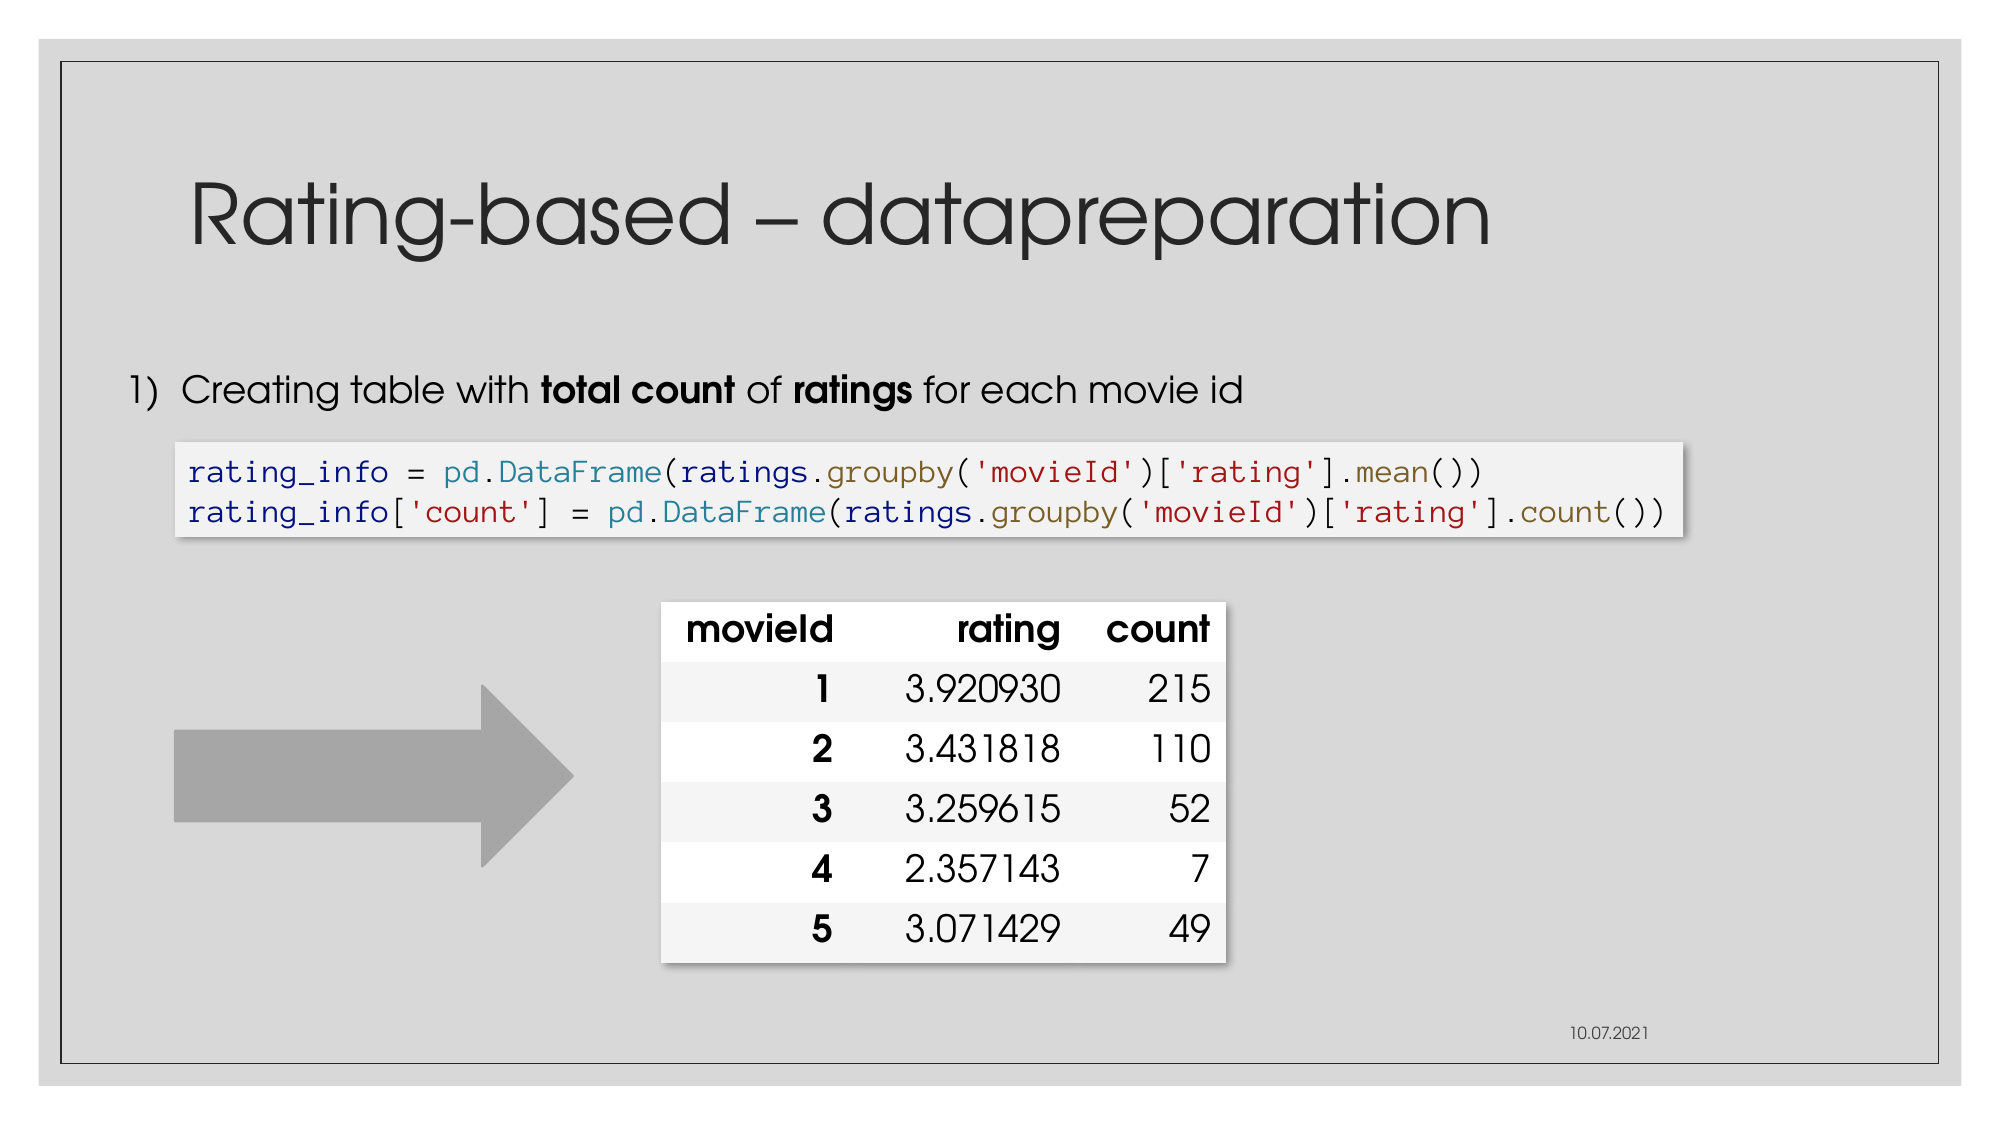

# Rating-based – datapreparation
Creating table with total count of ratings for each movie id
rating_info = pd.DataFrame(ratings.groupby('movieId')['rating'].mean())
rating_info['count'] = pd.DataFrame(ratings.groupby('movieId')['rating'].count())
| movieId | rating | count |
| --- | --- | --- |
| 1 | 3.920930 | 215 |
| 2 | 3.431818 | 110 |
| 3 | 3.259615 | 52 |
| 4 | 2.357143 | 7 |
| 5 | 3.071429 | 49 |

10.07.2021